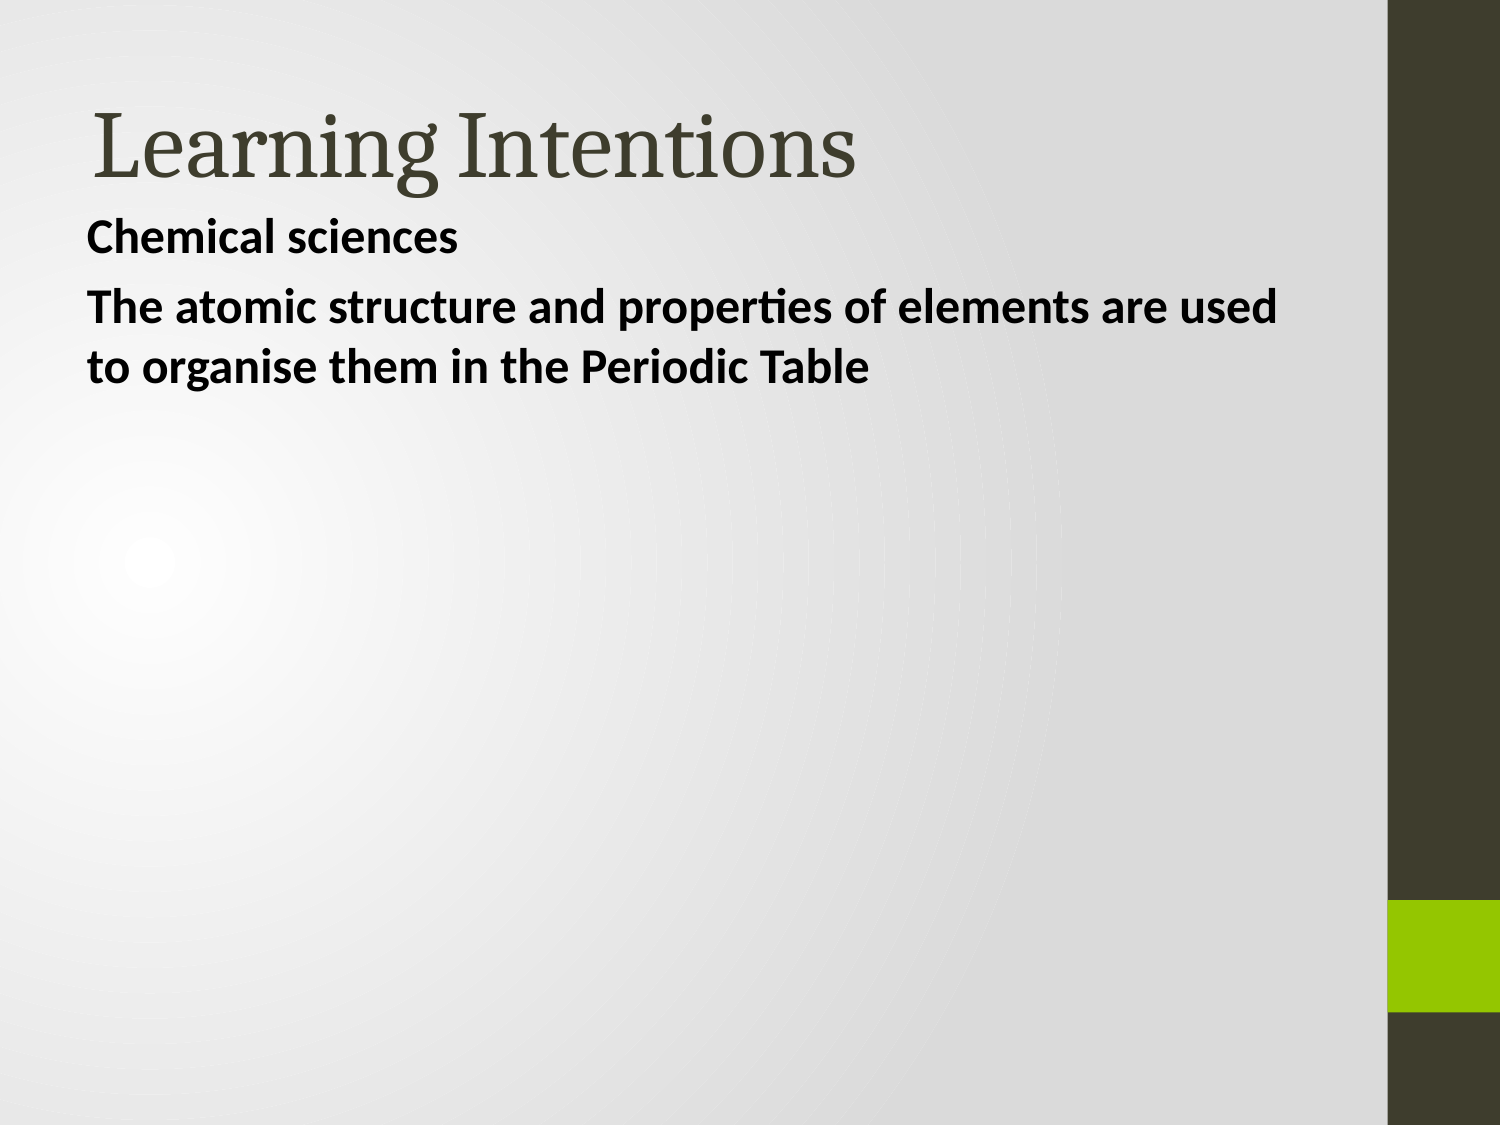

# Learning Intentions
Chemical sciences
The atomic structure and properties of elements are used to organise them in the Periodic Table